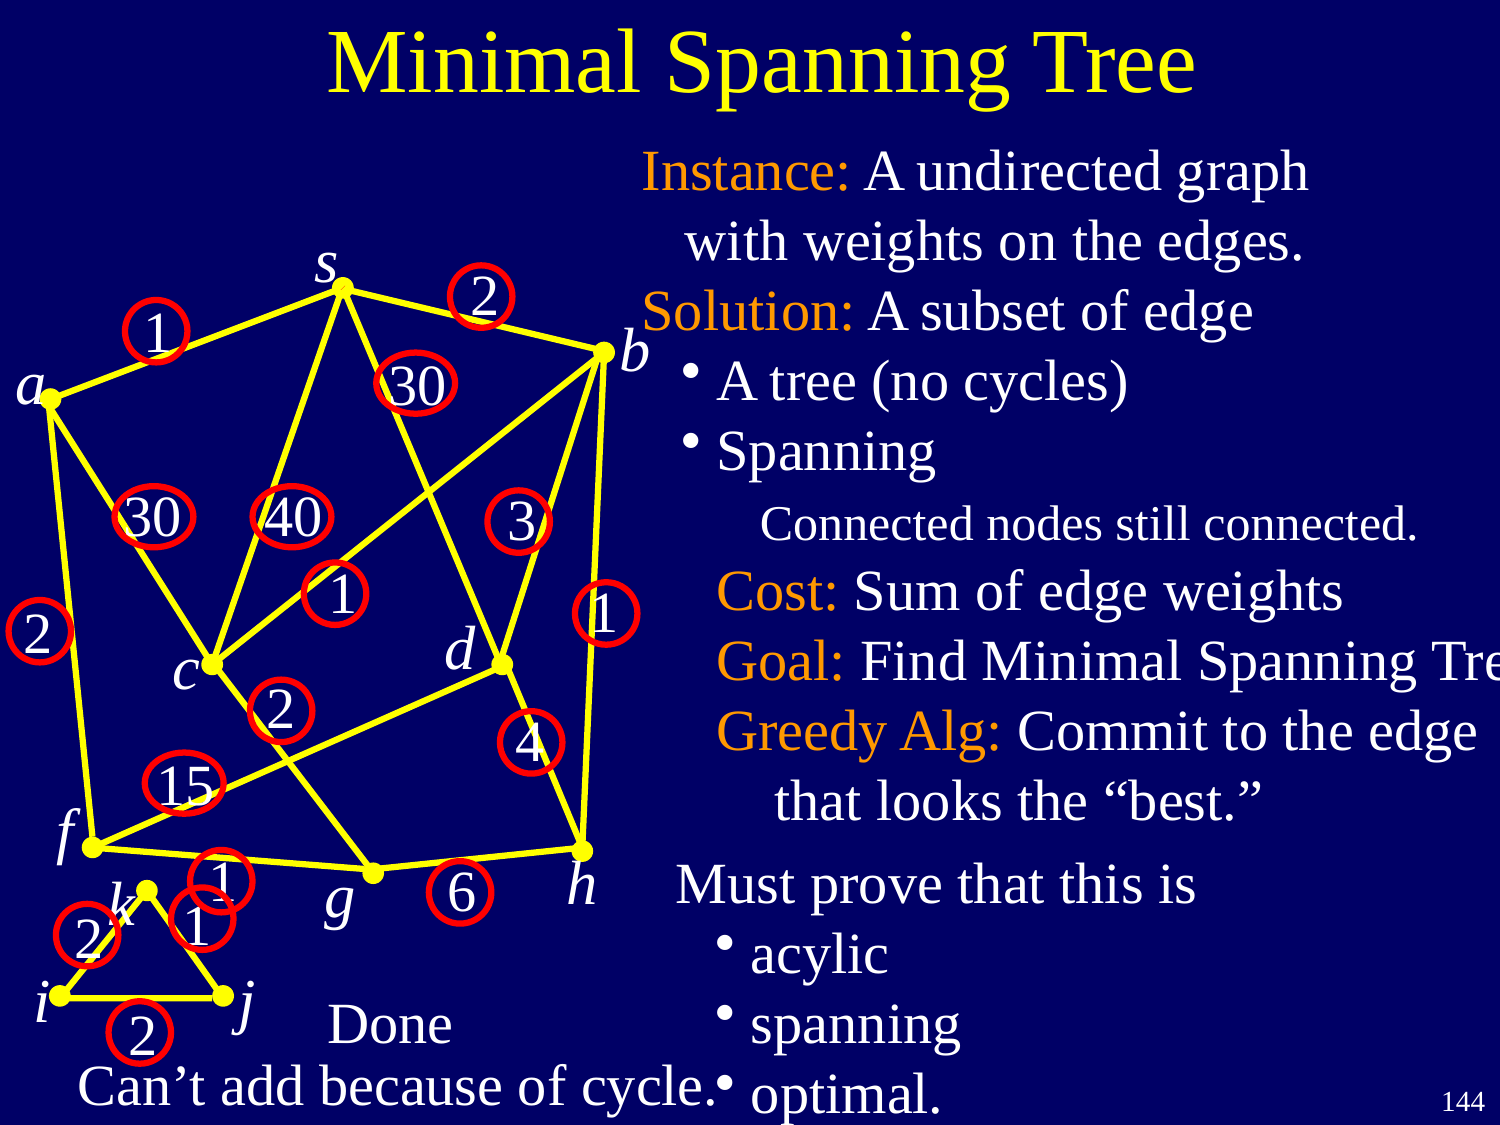

Minimal Spanning Tree
Instance: A undirected graph
   with weights on the edges.
Solution: A subset of edge
A tree (no cycles)
Spanning
   Connected nodes still connected.
Cost: Sum of edge weights
Goal: Find Minimal Spanning Tree
Greedy Alg: Commit to the edge
    that looks the “best.”
s
2

1

b
a
30

30
40
3

1

1

2

d
c

2

4

15

f
h
1

Must prove that this is
acylic
spanning
optimal.

6

g

k

1

2

i
j
Done

2

Can’t add because of cycle.